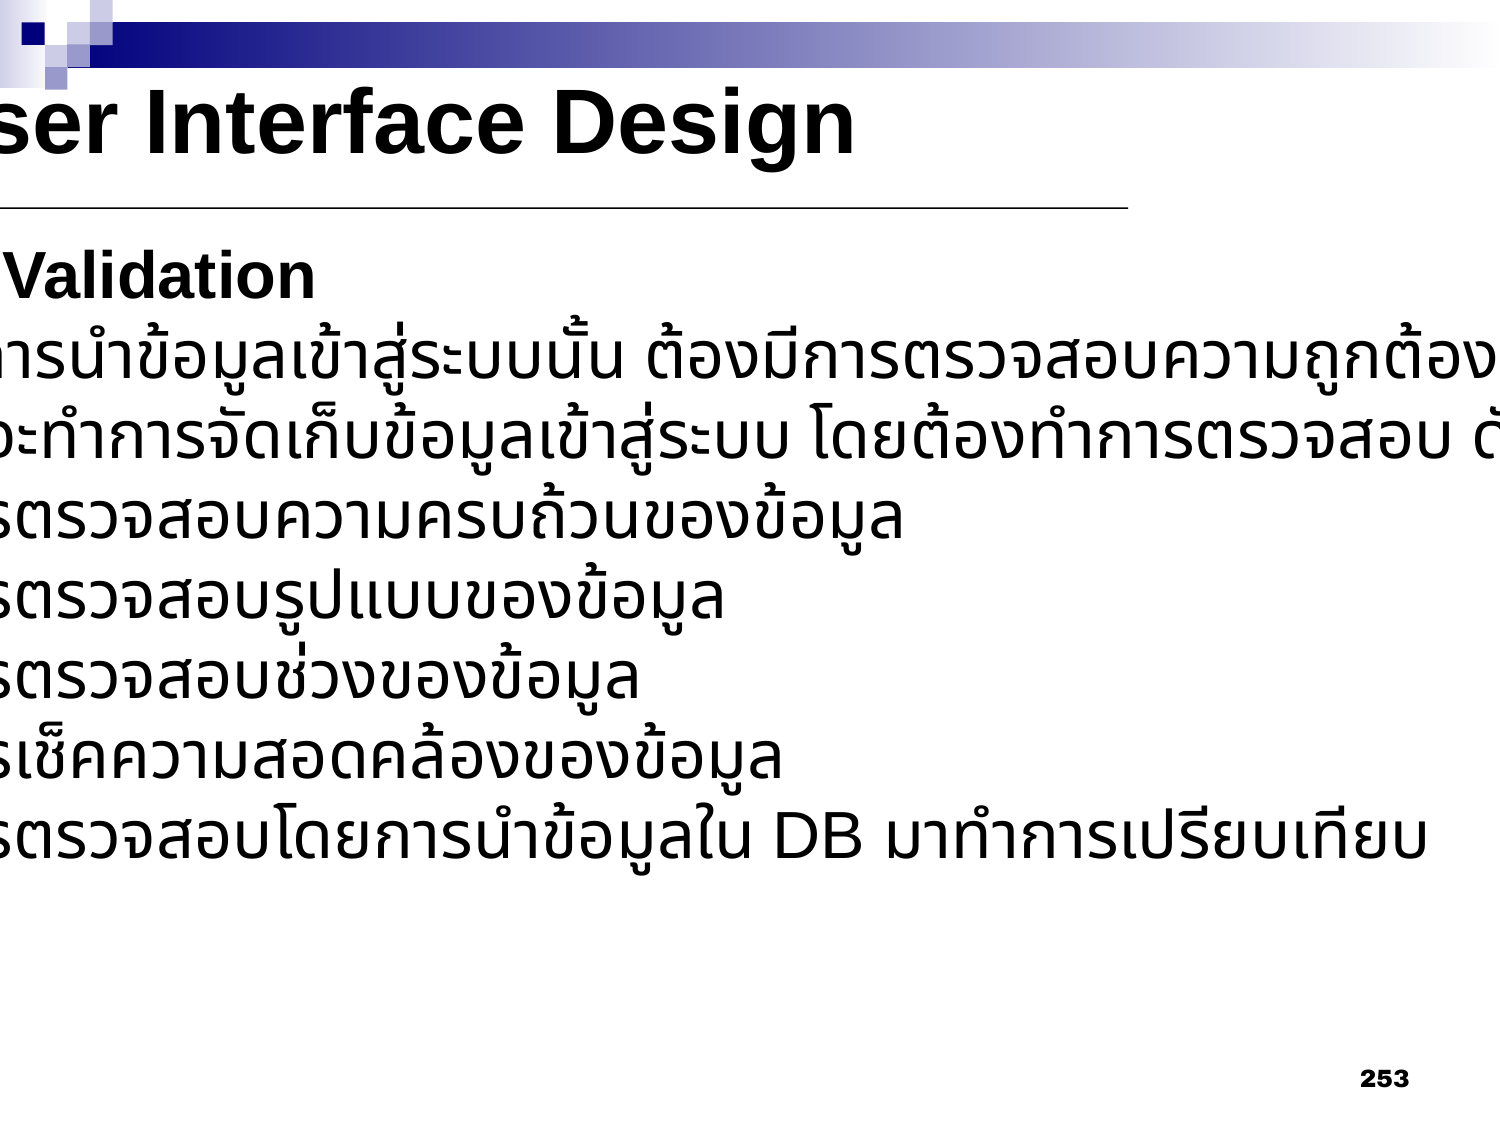

User Interface Design

Input Validation
     ในการนำข้อมูลเข้าสู่ระบบนั้น ต้องมีการตรวจสอบความถูกต้องของข้อมูล
ก่อนที่จะทำการจัดเก็บข้อมูลเข้าสู่ระบบ โดยต้องทำการตรวจสอบ ดังนี้
 การตรวจสอบความครบถ้วนของข้อมูล
 การตรวจสอบรูปแบบของข้อมูล
 การตรวจสอบช่วงของข้อมูล
 การเช็คความสอดคล้องของข้อมูล
 การตรวจสอบโดยการนำข้อมูลใน DB มาทำการเปรียบเทียบ
253